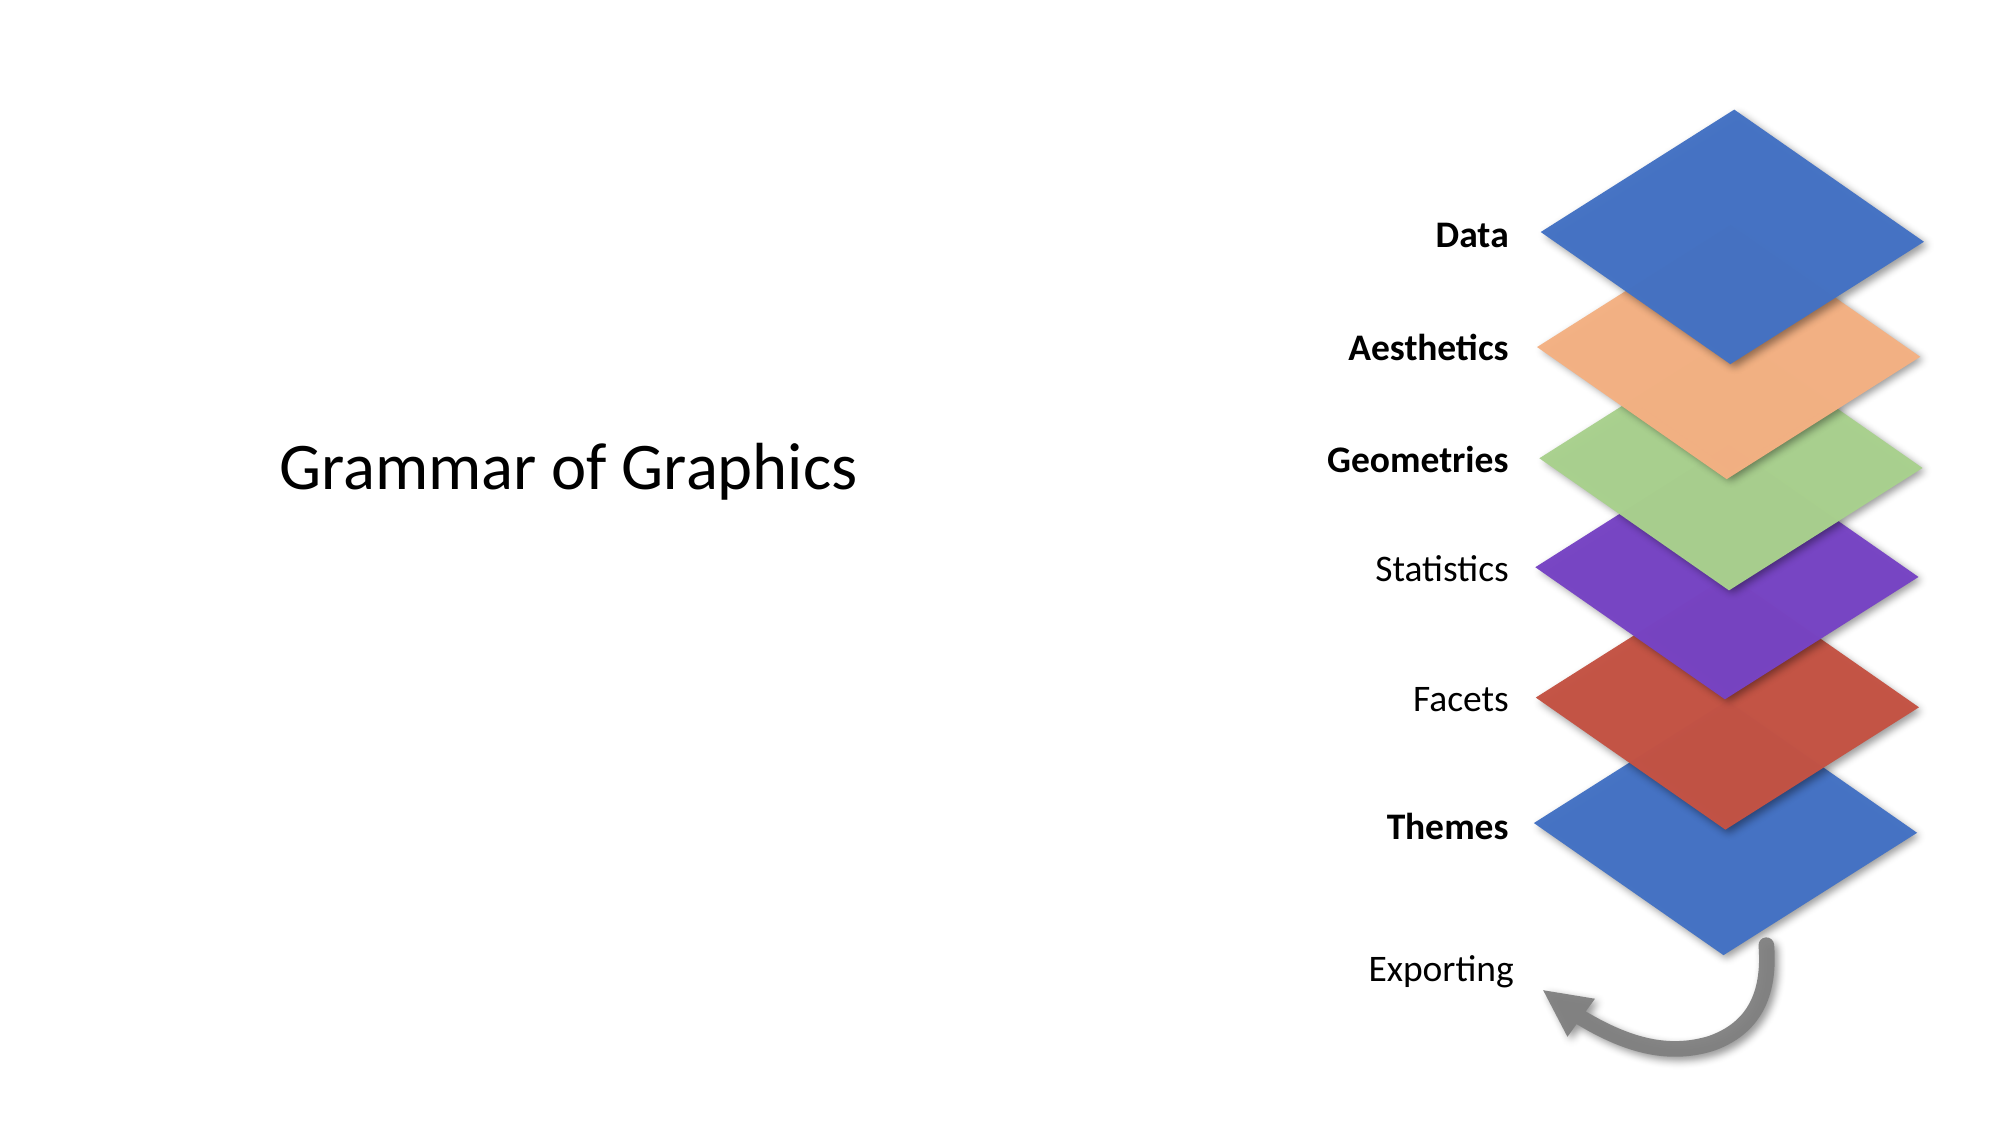

Data

Aesthetics

Grammar of Graphics
Geometries

Statistics

Facets

Themes

Exporting